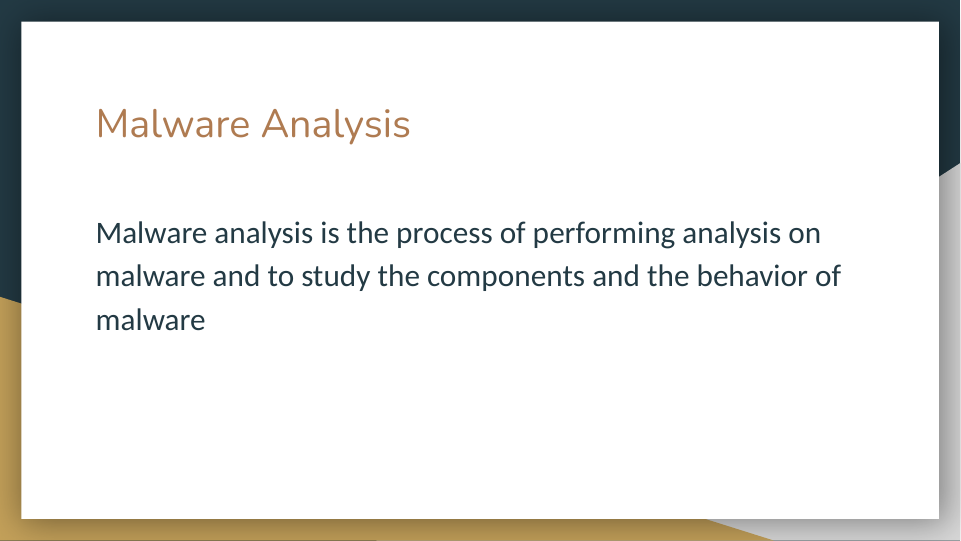

# Malware Analysis
Malware analysis is the process of performing analysis on malware and to study the components and the behavior of malware